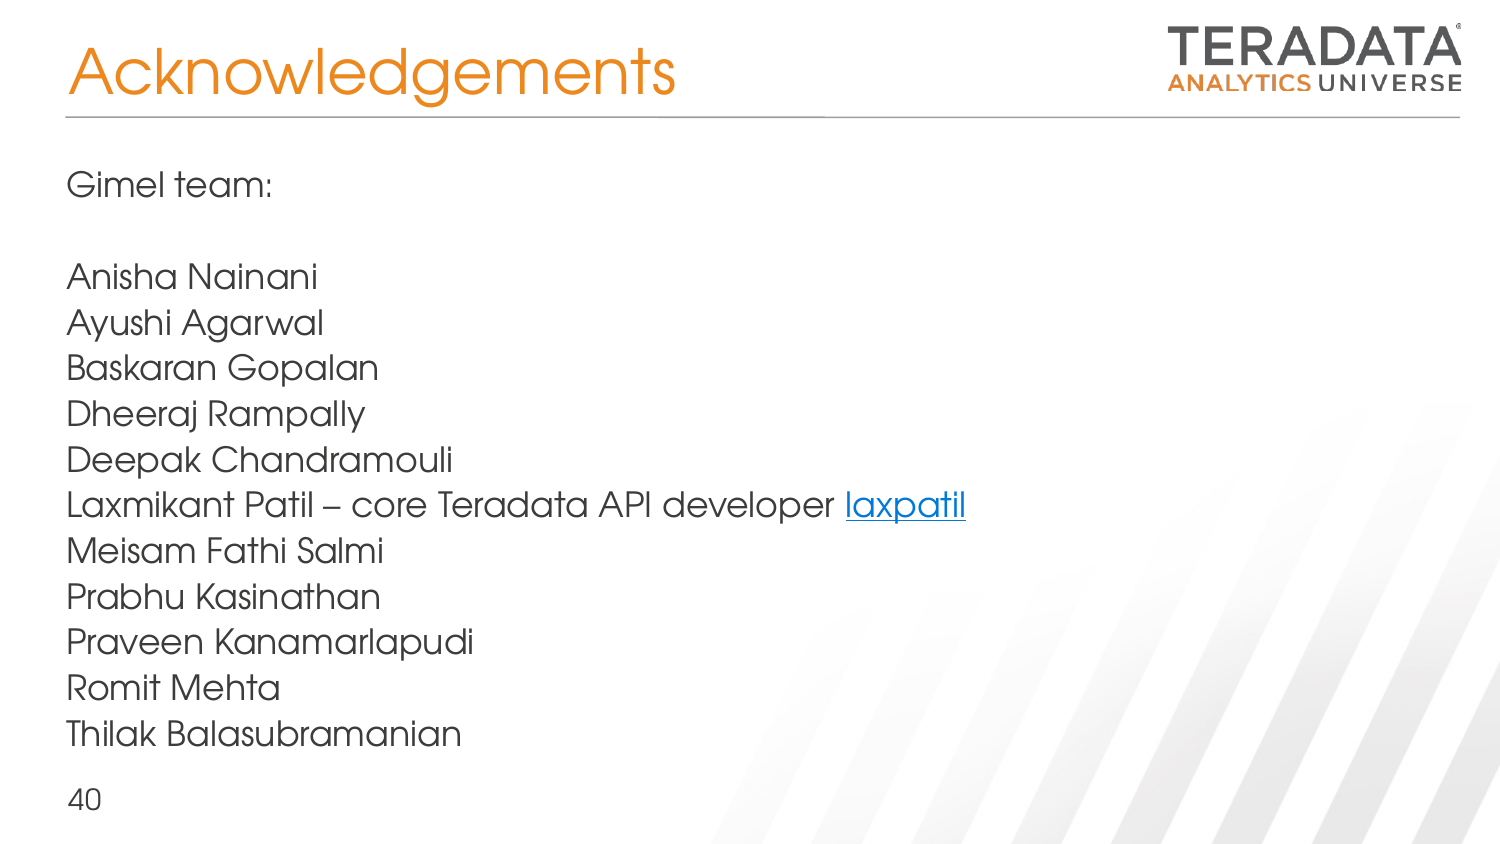

# Acknowledgements
Gimel team:

Anisha Nainani
Ayushi Agarwal
Baskaran Gopalan
Dheeraj Rampally
Deepak Chandramouli
Laxmikant Patil – core Teradata API developer laxpatil
Meisam Fathi Salmi
Prabhu Kasinathan
Praveen Kanamarlapudi
Romit Mehta
Thilak Balasubramanian